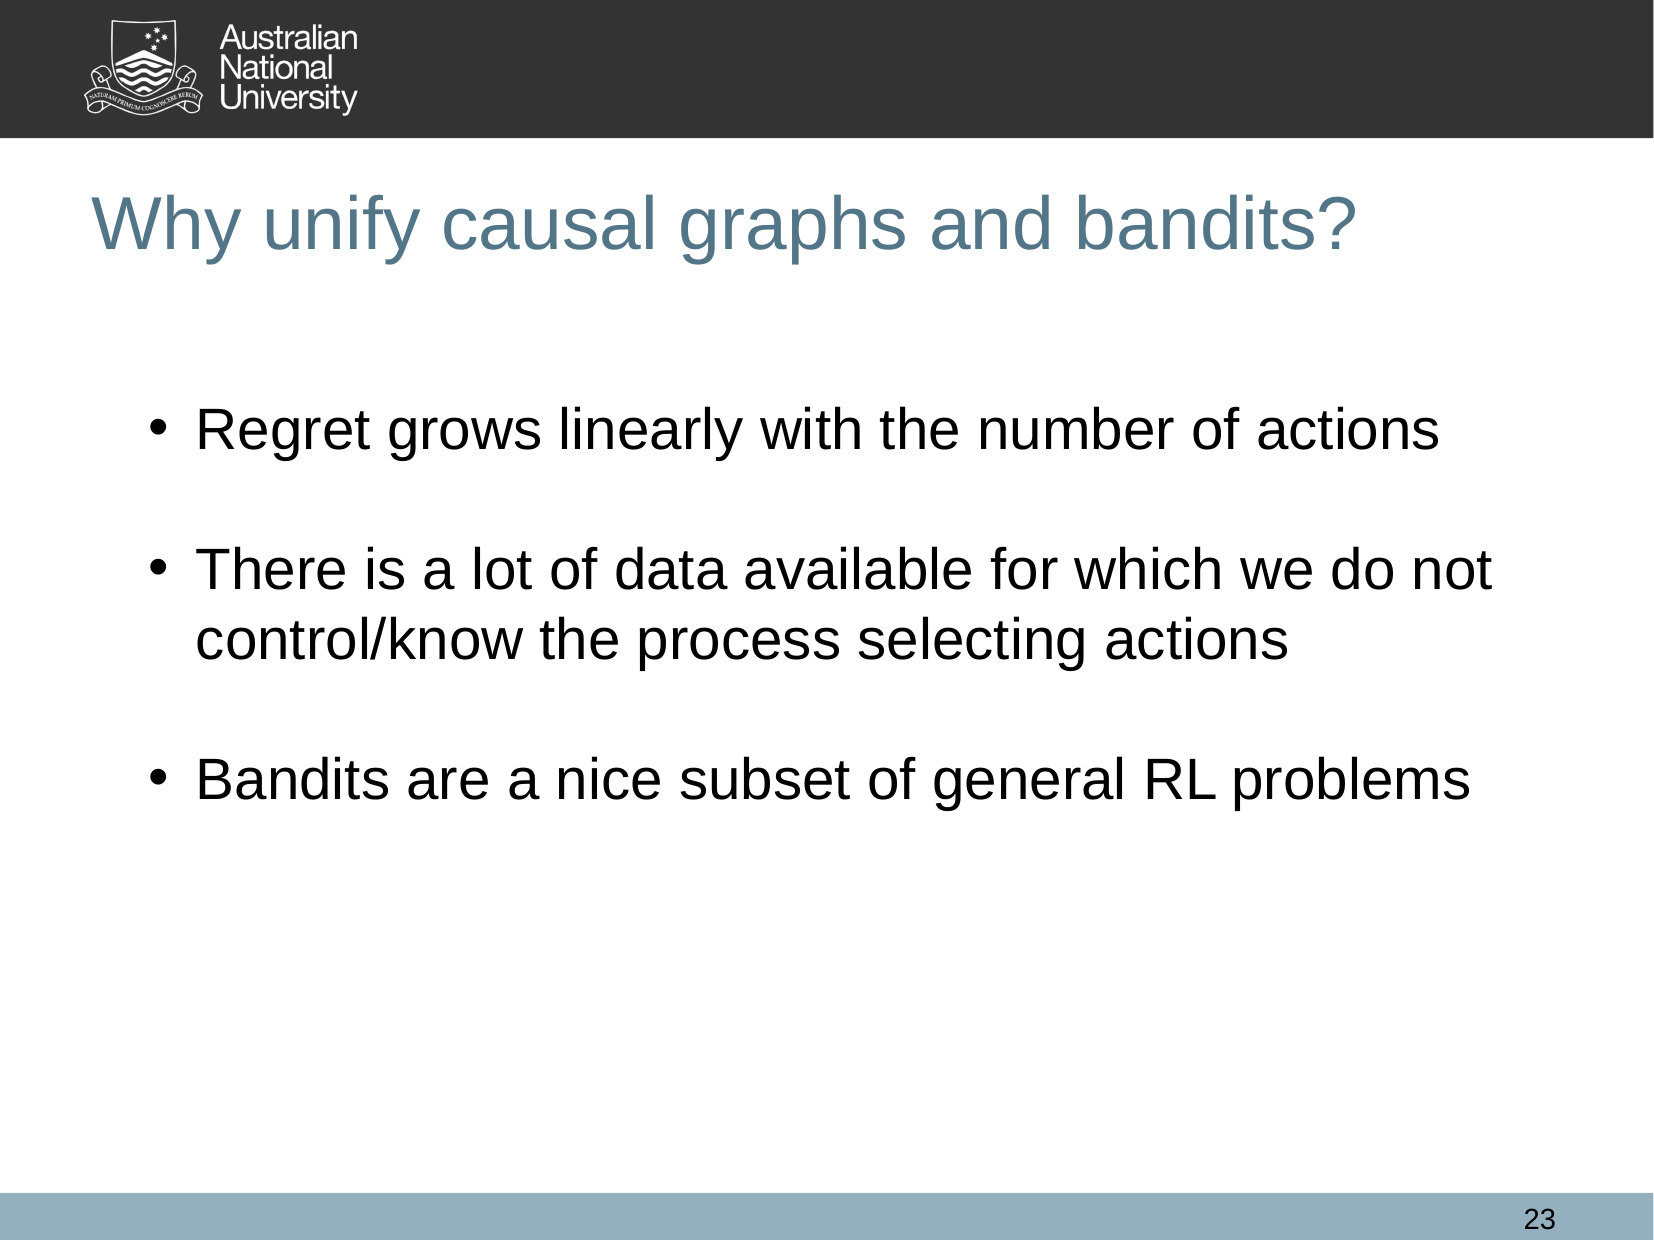

Why unify causal graphs and bandits?

Regret grows linearly with the number of actions

There is a lot of data available for which we do not control/know the process selecting actions

Bandits are a nice subset of general RL problems

23